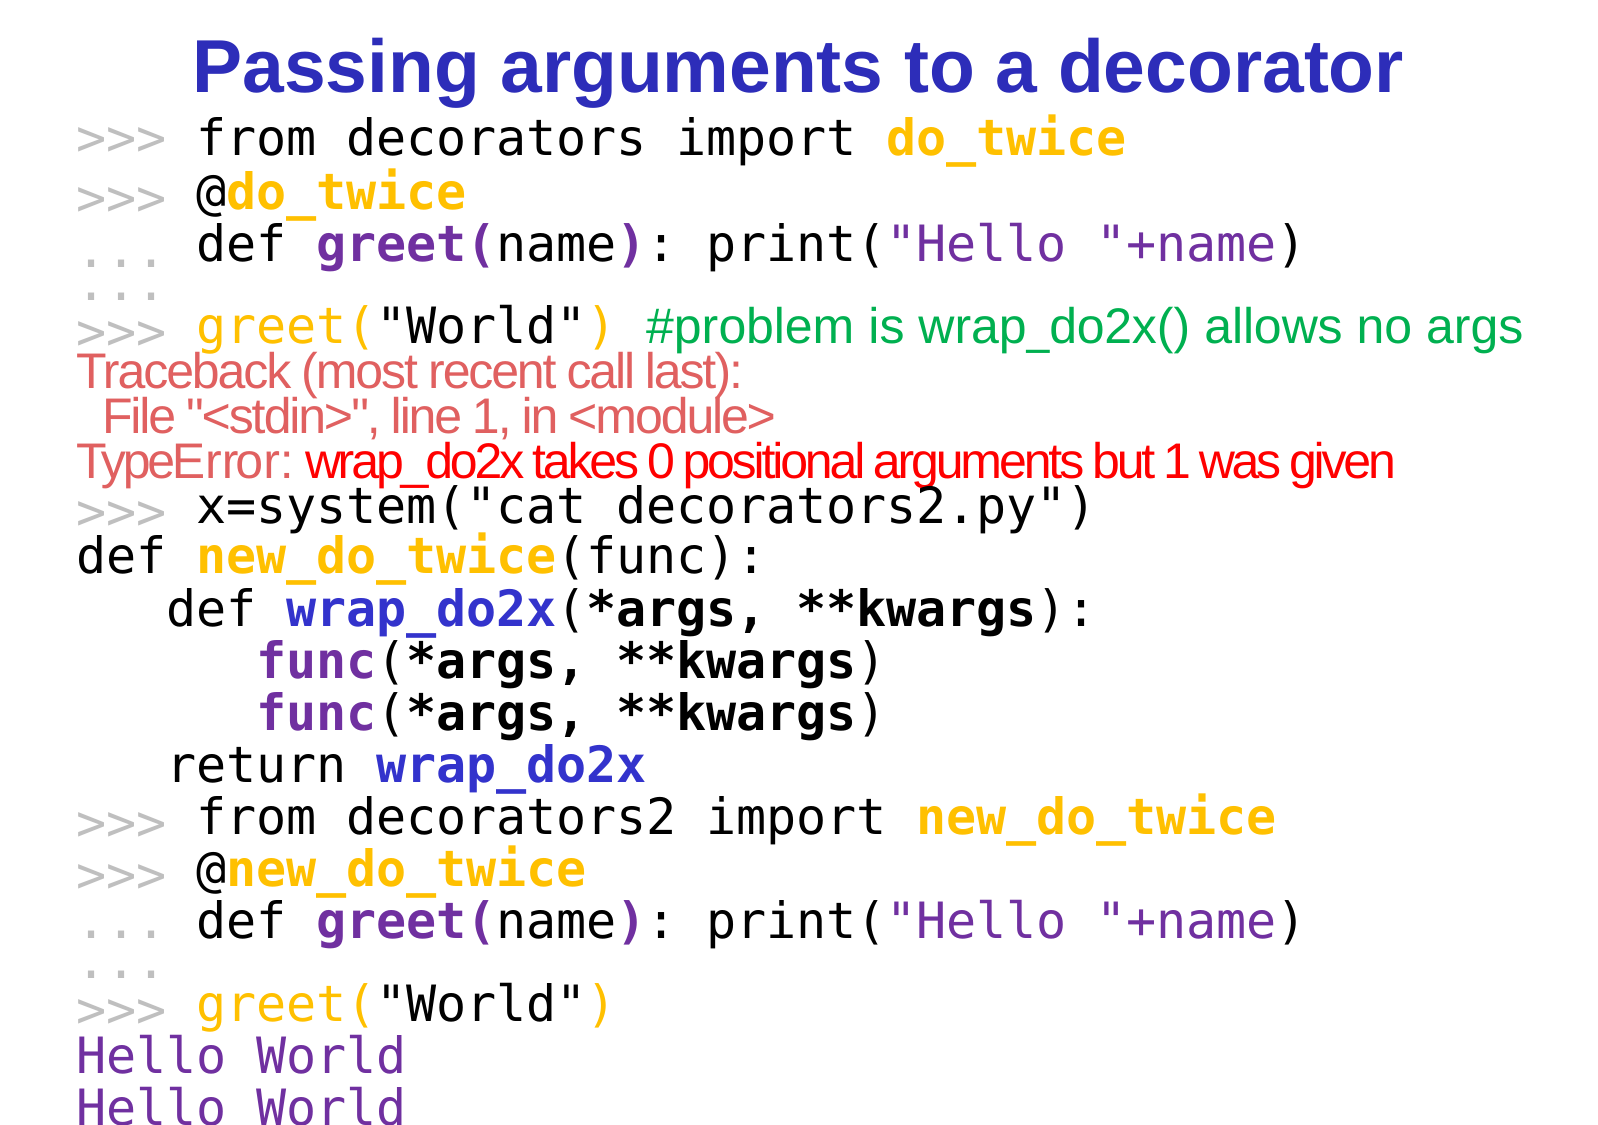

# Passing arguments to a decorator
>>> from decorators import do_twice
    @do_twice
    def greet(name): print("Hello "+name)
...
    greet("World") #problem is wrap_do2x() allows no args
Traceback (most recent call last):
  File "<stdin>", line 1, in <module>
TypeError: wrap_do2x takes 0 positional arguments but 1 was given
    x=system("cat decorators2.py")
def new_do_twice(func):
   def wrap_do2x(*args, **kwargs):
      func(*args, **kwargs)
      func(*args, **kwargs)
   return wrap_do2x
    from decorators2 import new_do_twice
    @new_do_twice
... def greet(name): print("Hello "+name)
...
    greet("World")
Hello World
Hello World

>>>
...

>>>

>>>

>>>
>>>

>>>